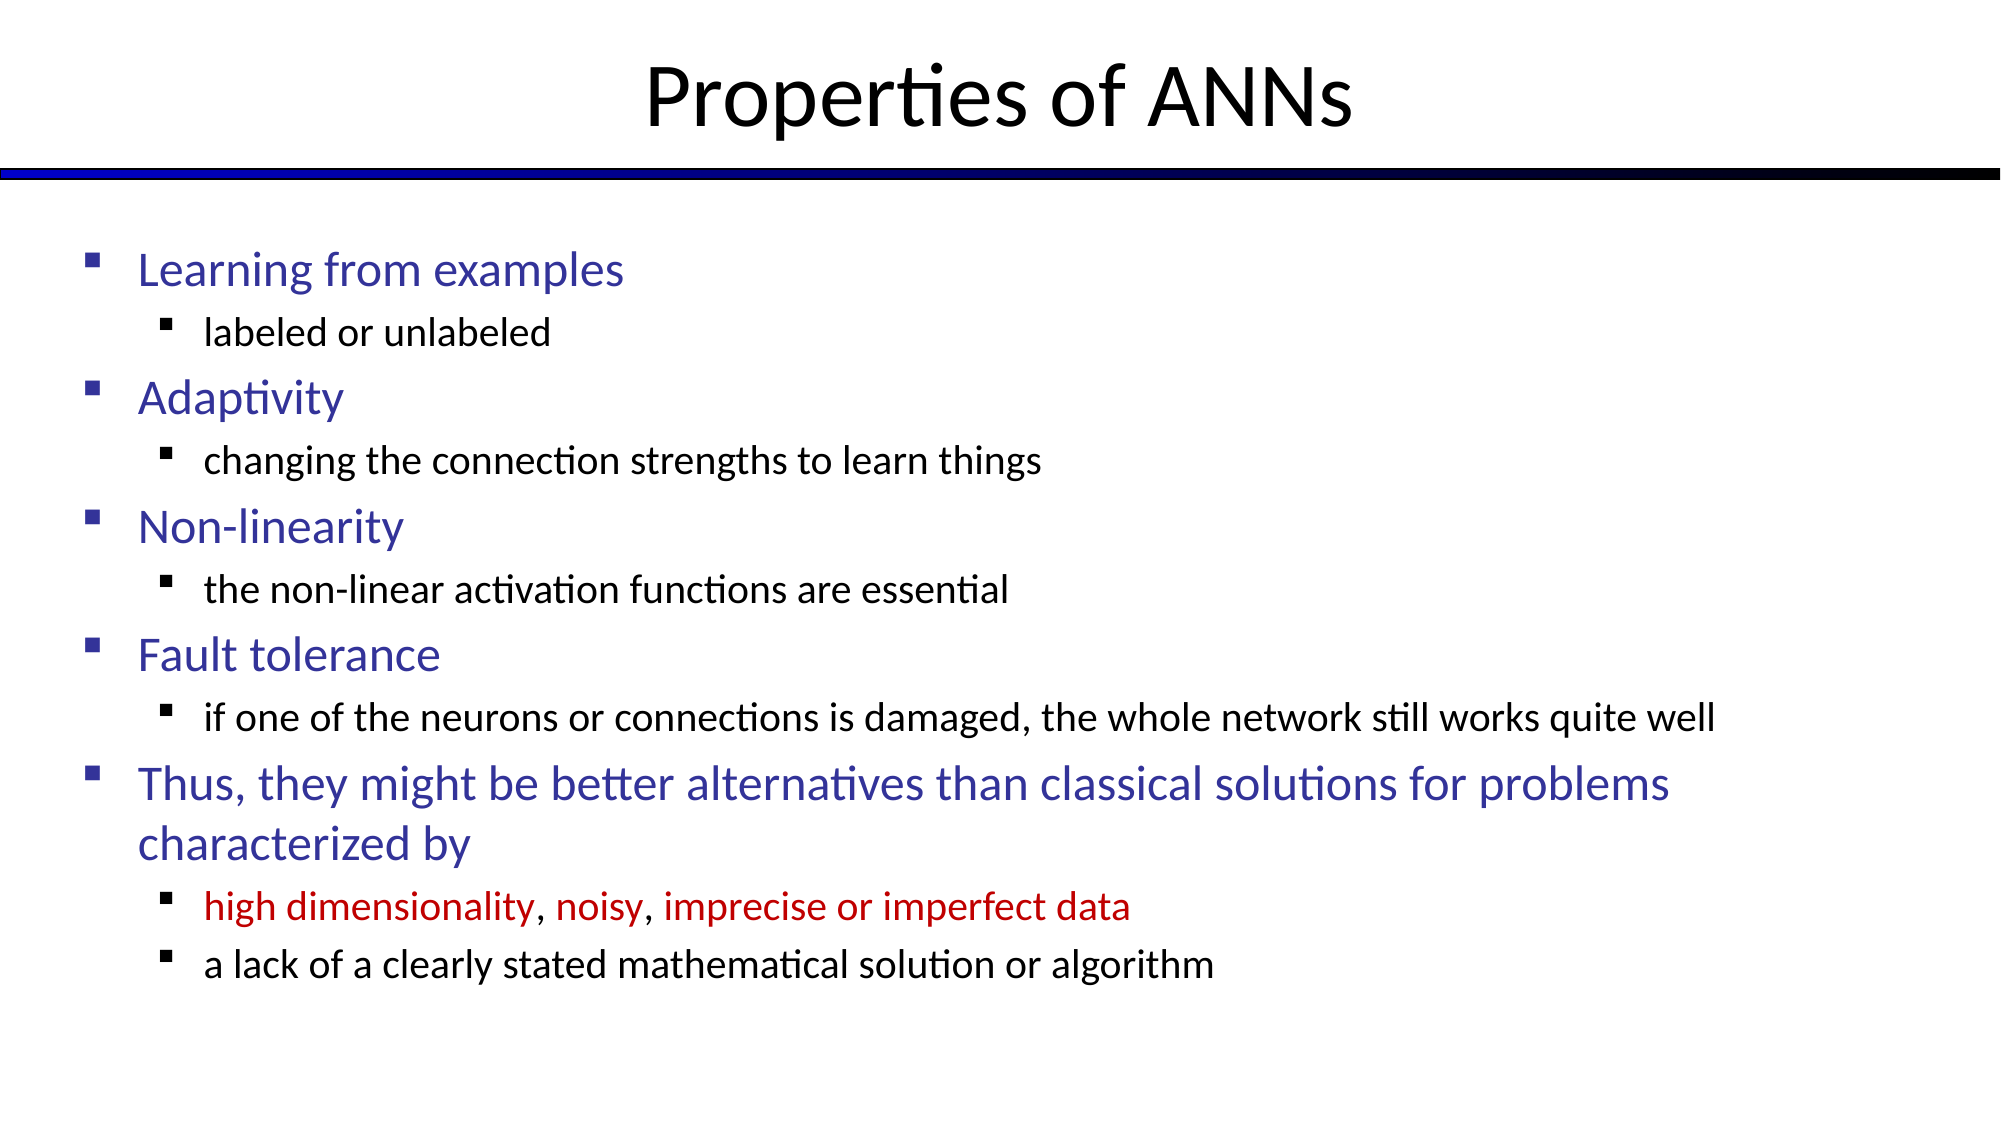

# Properties of ANNs
Learning from examples
labeled or unlabeled
Adaptivity
changing the connection strengths to learn things
Non-linearity
the non-linear activation functions are essential
Fault tolerance
if one of the neurons or connections is damaged, the whole network still works quite well
Thus, they might be better alternatives than classical solutions for problems characterized by
high dimensionality, noisy, imprecise or imperfect data
a lack of a clearly stated mathematical solution or algorithm